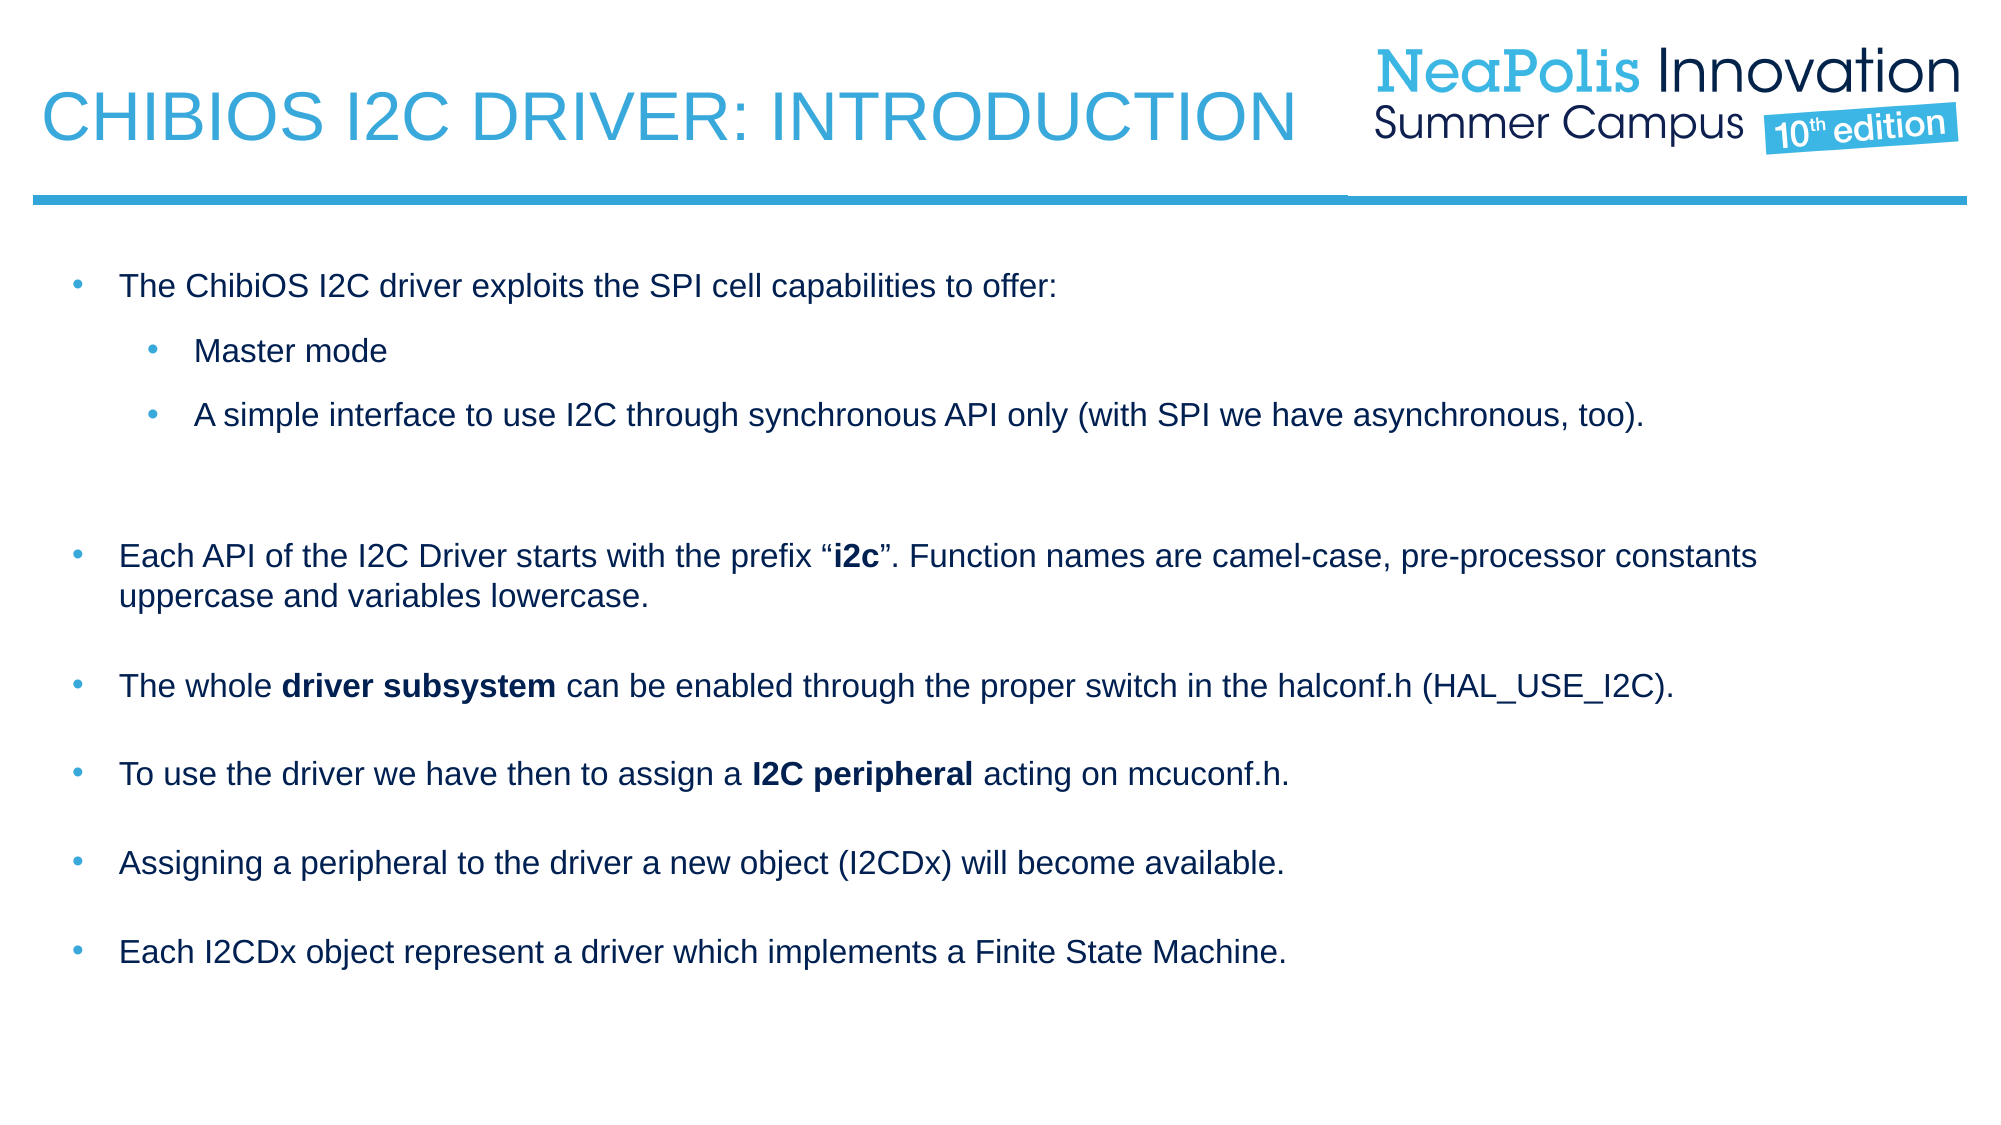

CHIBIOS I2C DRIVER: INTRODUCTION
The ChibiOS I2C driver exploits the SPI cell capabilities to offer:
Master mode
A simple interface to use I2C through synchronous API only (with SPI we have asynchronous, too).
Each API of the I2C Driver starts with the prefix “i2c”. Function names are camel-case, pre-processor constants uppercase and variables lowercase.
The whole driver subsystem can be enabled through the proper switch in the halconf.h (HAL_USE_I2C).
To use the driver we have then to assign a I2C peripheral acting on mcuconf.h.
Assigning a peripheral to the driver a new object (I2CDx) will become available.
Each I2CDx object represent a driver which implements a Finite State Machine.